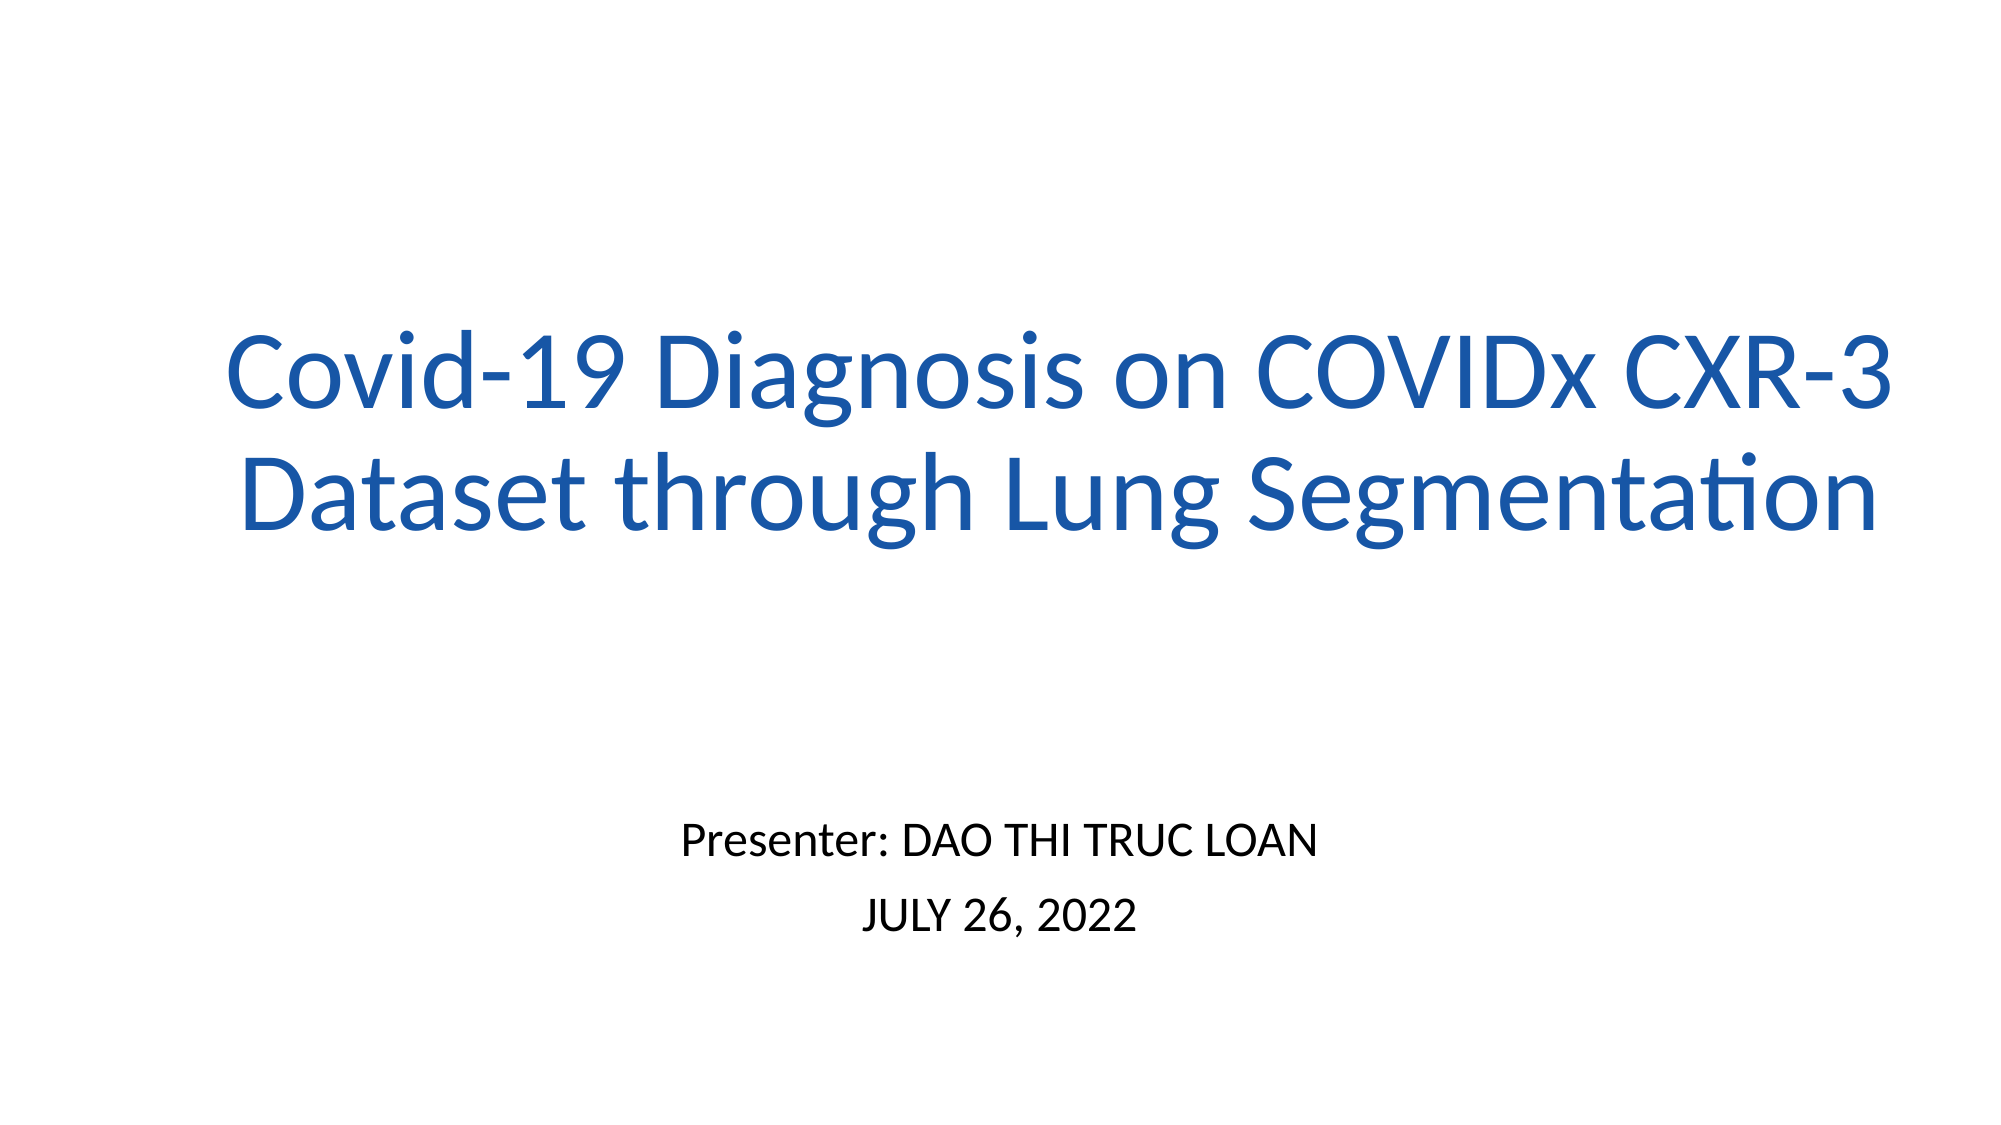

Covid-19 Diagnosis on COVIDx CXR-3 Dataset through Lung Segmentation

Presenter: DAO THI TRUC LOAN
JULY 26, 2022